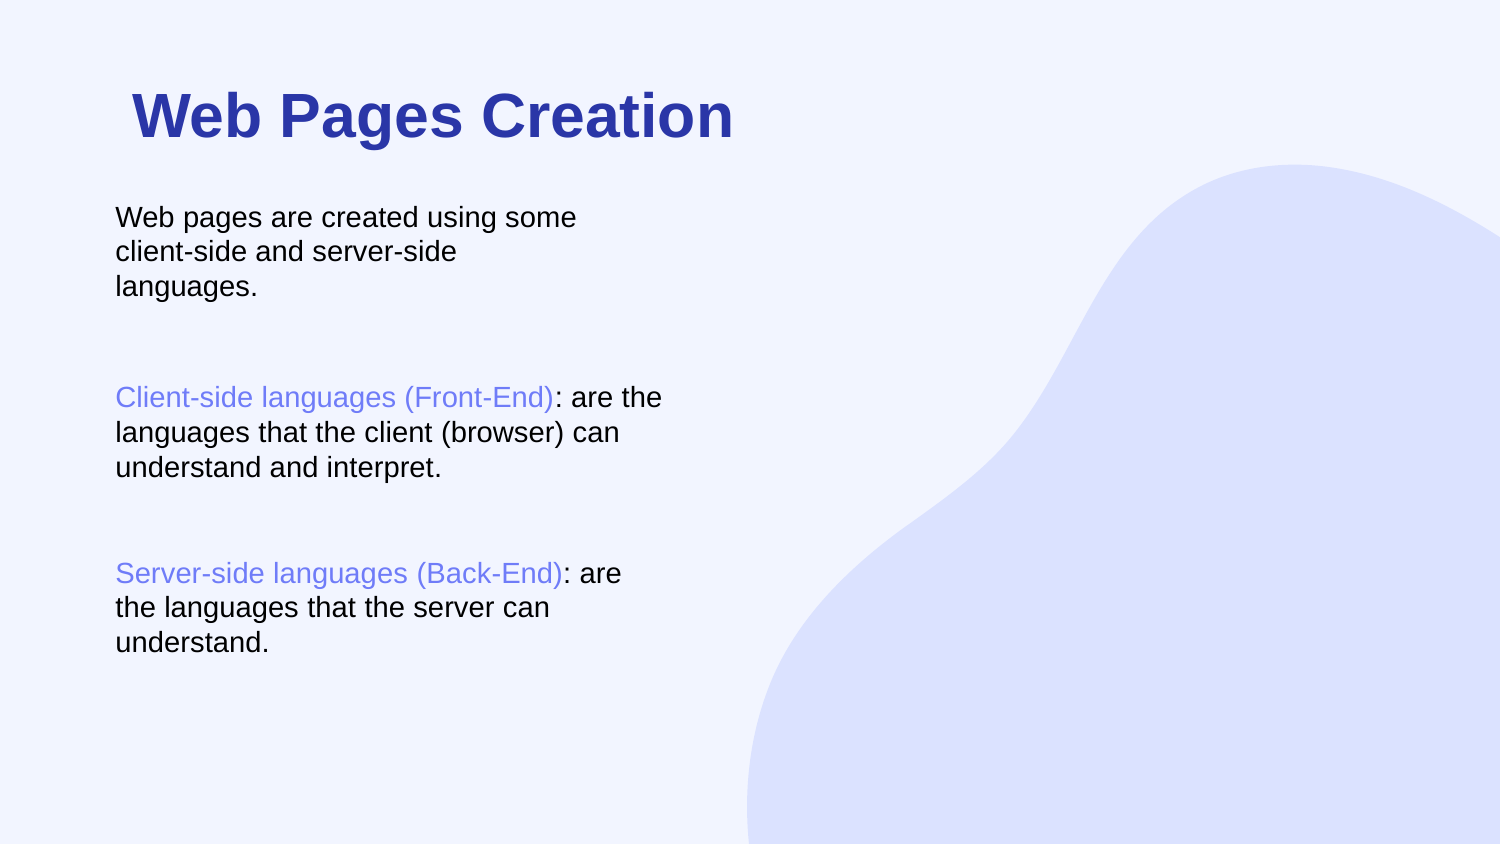

# Web Pages Creation
Web pages are created using some client-side and server-side languages.
Client-side languages (Front-End): are the languages that the client (browser) can understand and interpret.
Server-side languages (Back-End): are the languages that the server can understand.